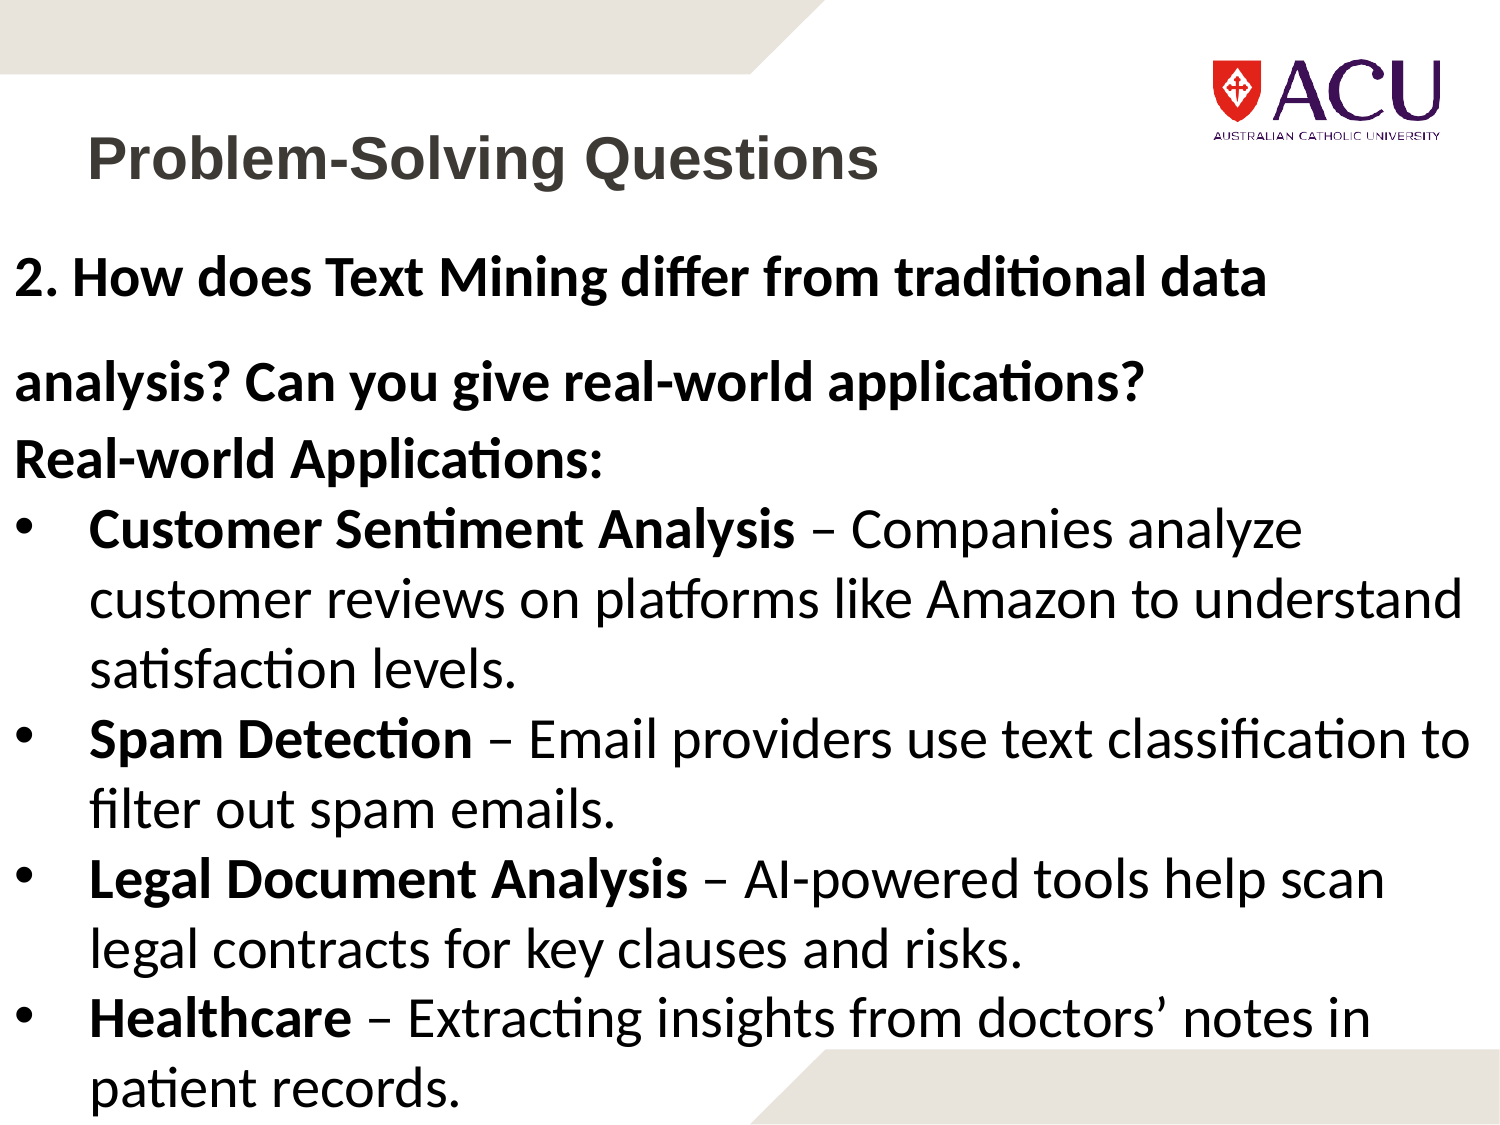

# Problem-Solving Questions
2. How does Text Mining differ from traditional data analysis? Can you give real-world applications?
Real-world Applications:
Customer Sentiment Analysis – Companies analyze customer reviews on platforms like Amazon to understand satisfaction levels.
Spam Detection – Email providers use text classification to filter out spam emails.
Legal Document Analysis – AI-powered tools help scan legal contracts for key clauses and risks.
Healthcare – Extracting insights from doctors’ notes in patient records.